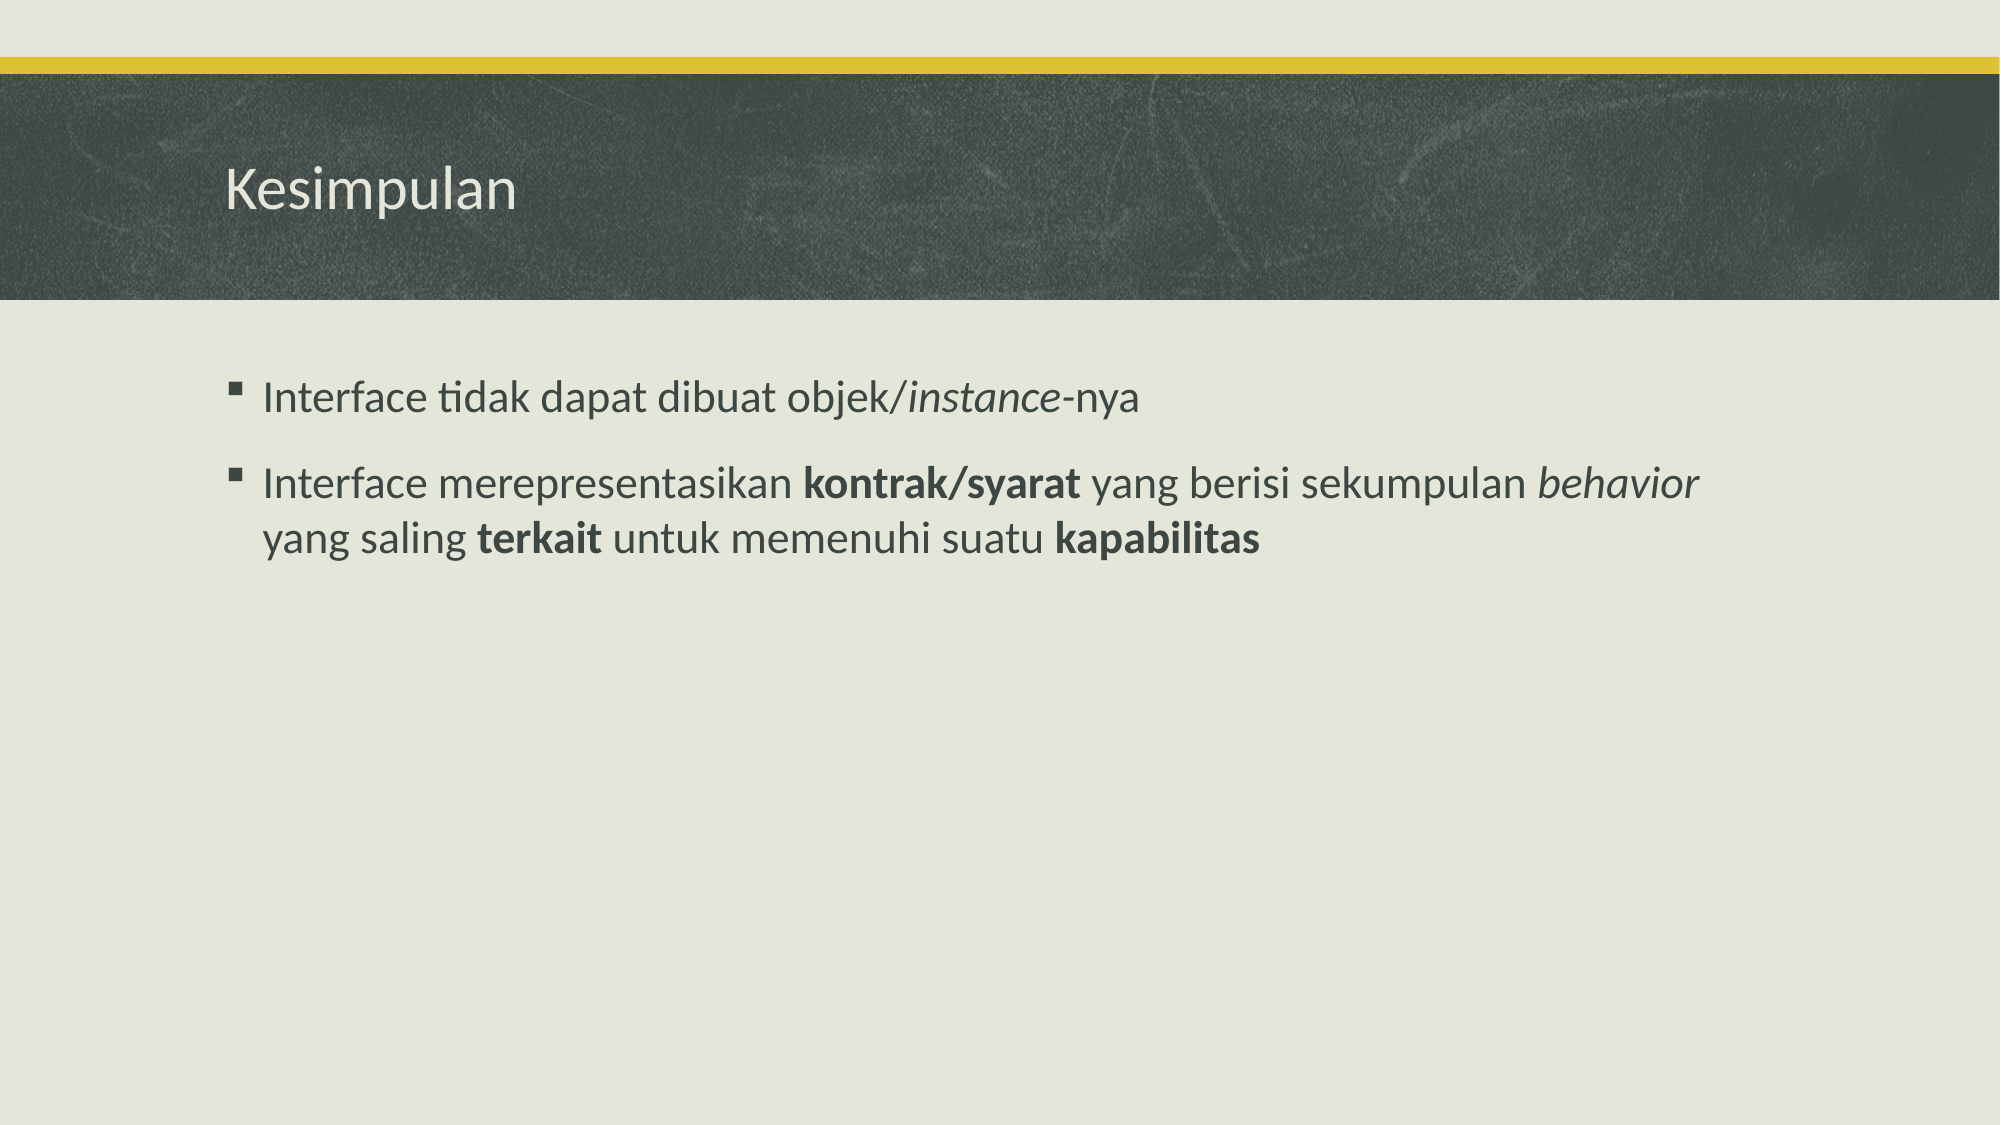

# Kesimpulan
Interface tidak dapat dibuat objek/instance-nya
Interface merepresentasikan kontrak/syarat yang berisi sekumpulan behavior yang saling terkait untuk memenuhi suatu kapabilitas